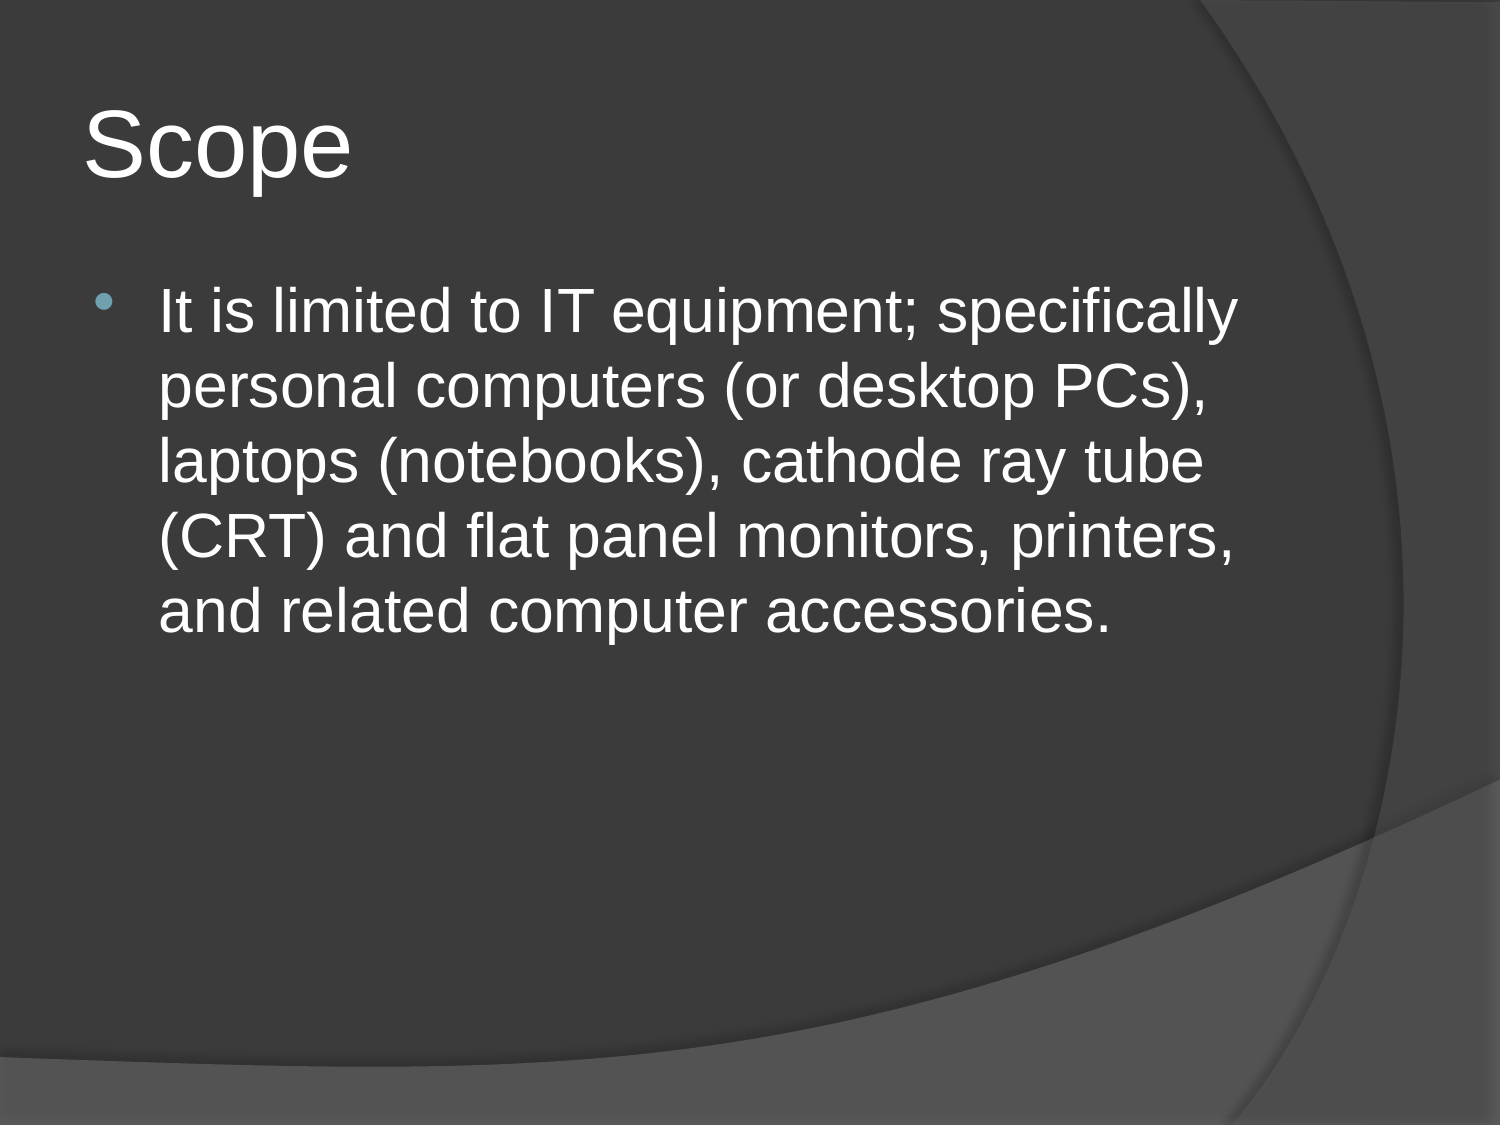

# Scope
It is limited to IT equipment; specifically personal computers (or desktop PCs), laptops (notebooks), cathode ray tube (CRT) and flat panel monitors, printers, and related computer accessories.